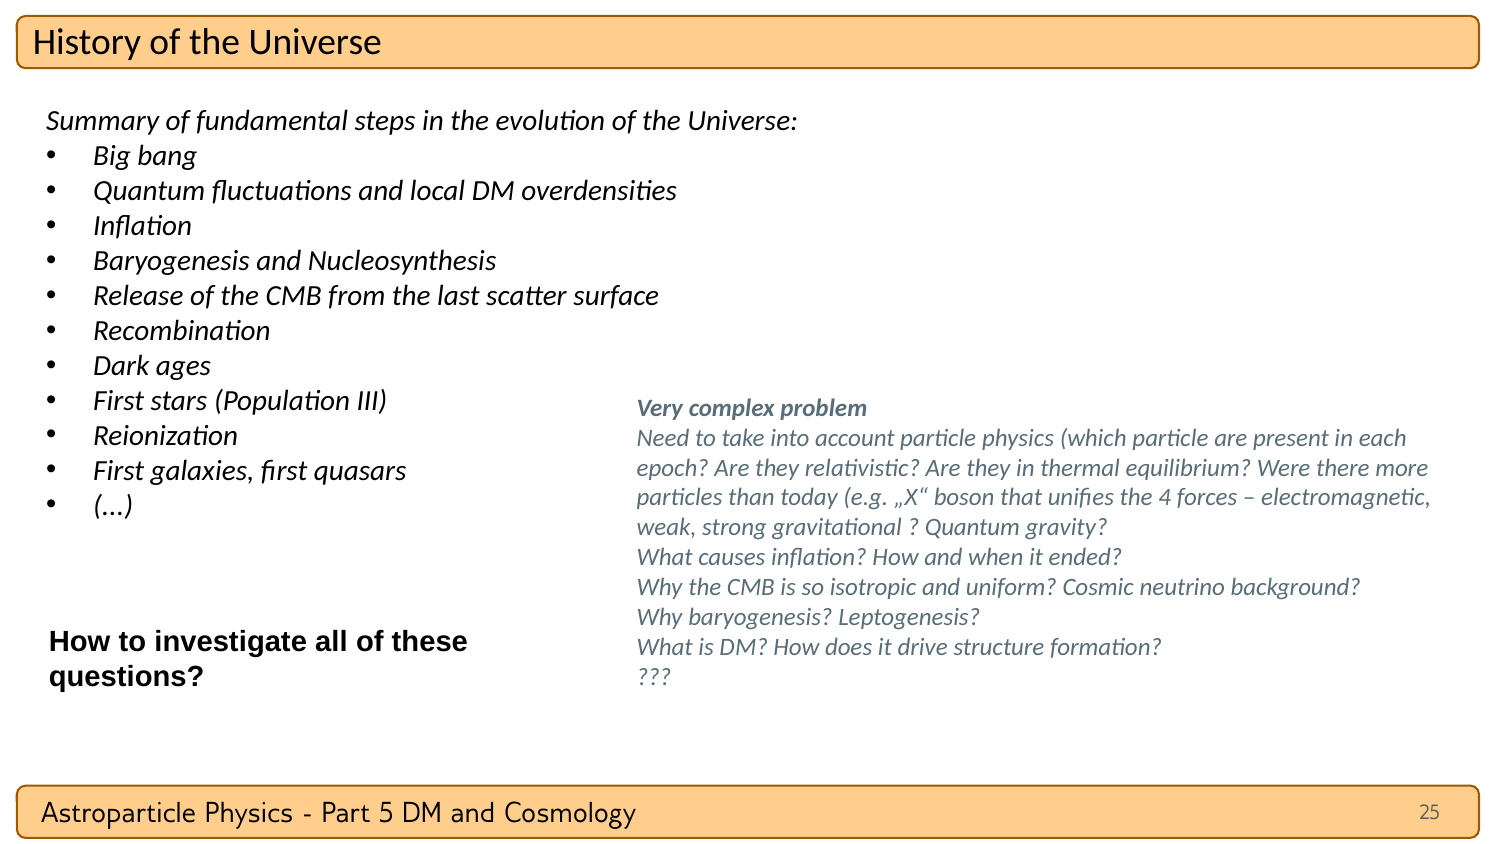

History of the Universe
Summary of fundamental steps in the evolution of the Universe:
Big bang
Quantum fluctuations and local DM overdensities
Inflation
Baryogenesis and Nucleosynthesis
Release of the CMB from the last scatter surface
Recombination
Dark ages
First stars (Population III)
Reionization
First galaxies, first quasars
(...)

Very complex problem
Need to take into account particle physics (which particle are present in each epoch? Are they relativistic? Are they in thermal equilibrium? Were there more particles than today (e.g. „X“ boson that unifies the 4 forces – electromagnetic, weak, strong gravitational ? Quantum gravity?
What causes inflation? How and when it ended?
Why the CMB is so isotropic and uniform? Cosmic neutrino background?
Why baryogenesis? Leptogenesis?
What is DM? How does it drive structure formation?
???
How to investigate all of these questions?
25
Astroparticle Physics - Part 5 DM and Cosmology